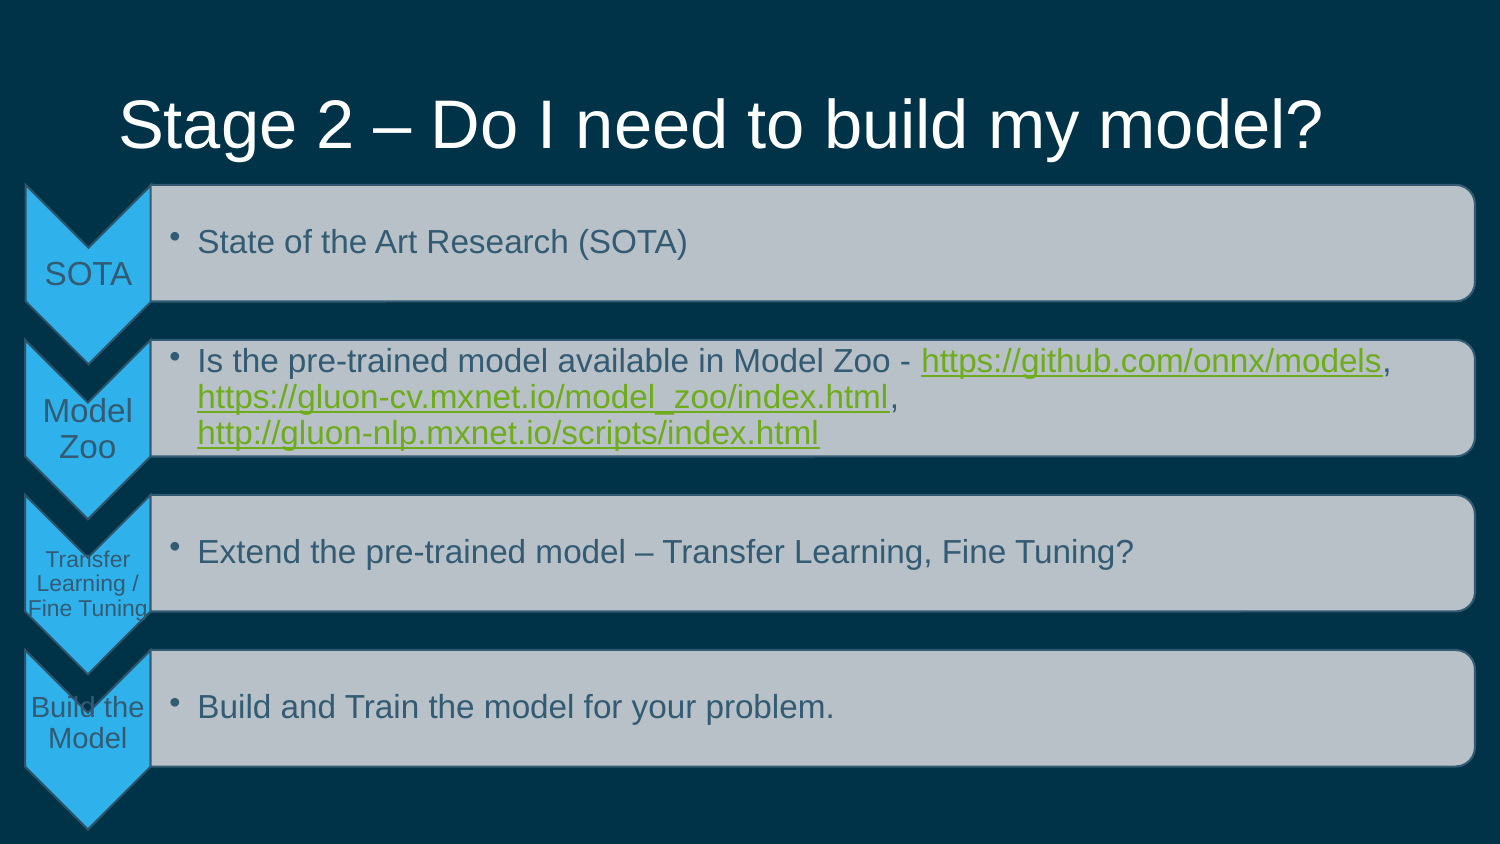

# Stage 2 – Do I need to build my model?
SOTA
State of the Art Research (SOTA)
Model Zoo
Is the pre-trained model available in Model Zoo - https://github.com/onnx/models, https://gluon-cv.mxnet.io/model_zoo/index.html, http://gluon-nlp.mxnet.io/scripts/index.html
Transfer Learning / Fine Tuning
Extend the pre-trained model – Transfer Learning, Fine Tuning?
Build the Model
Build and Train the model for your problem.